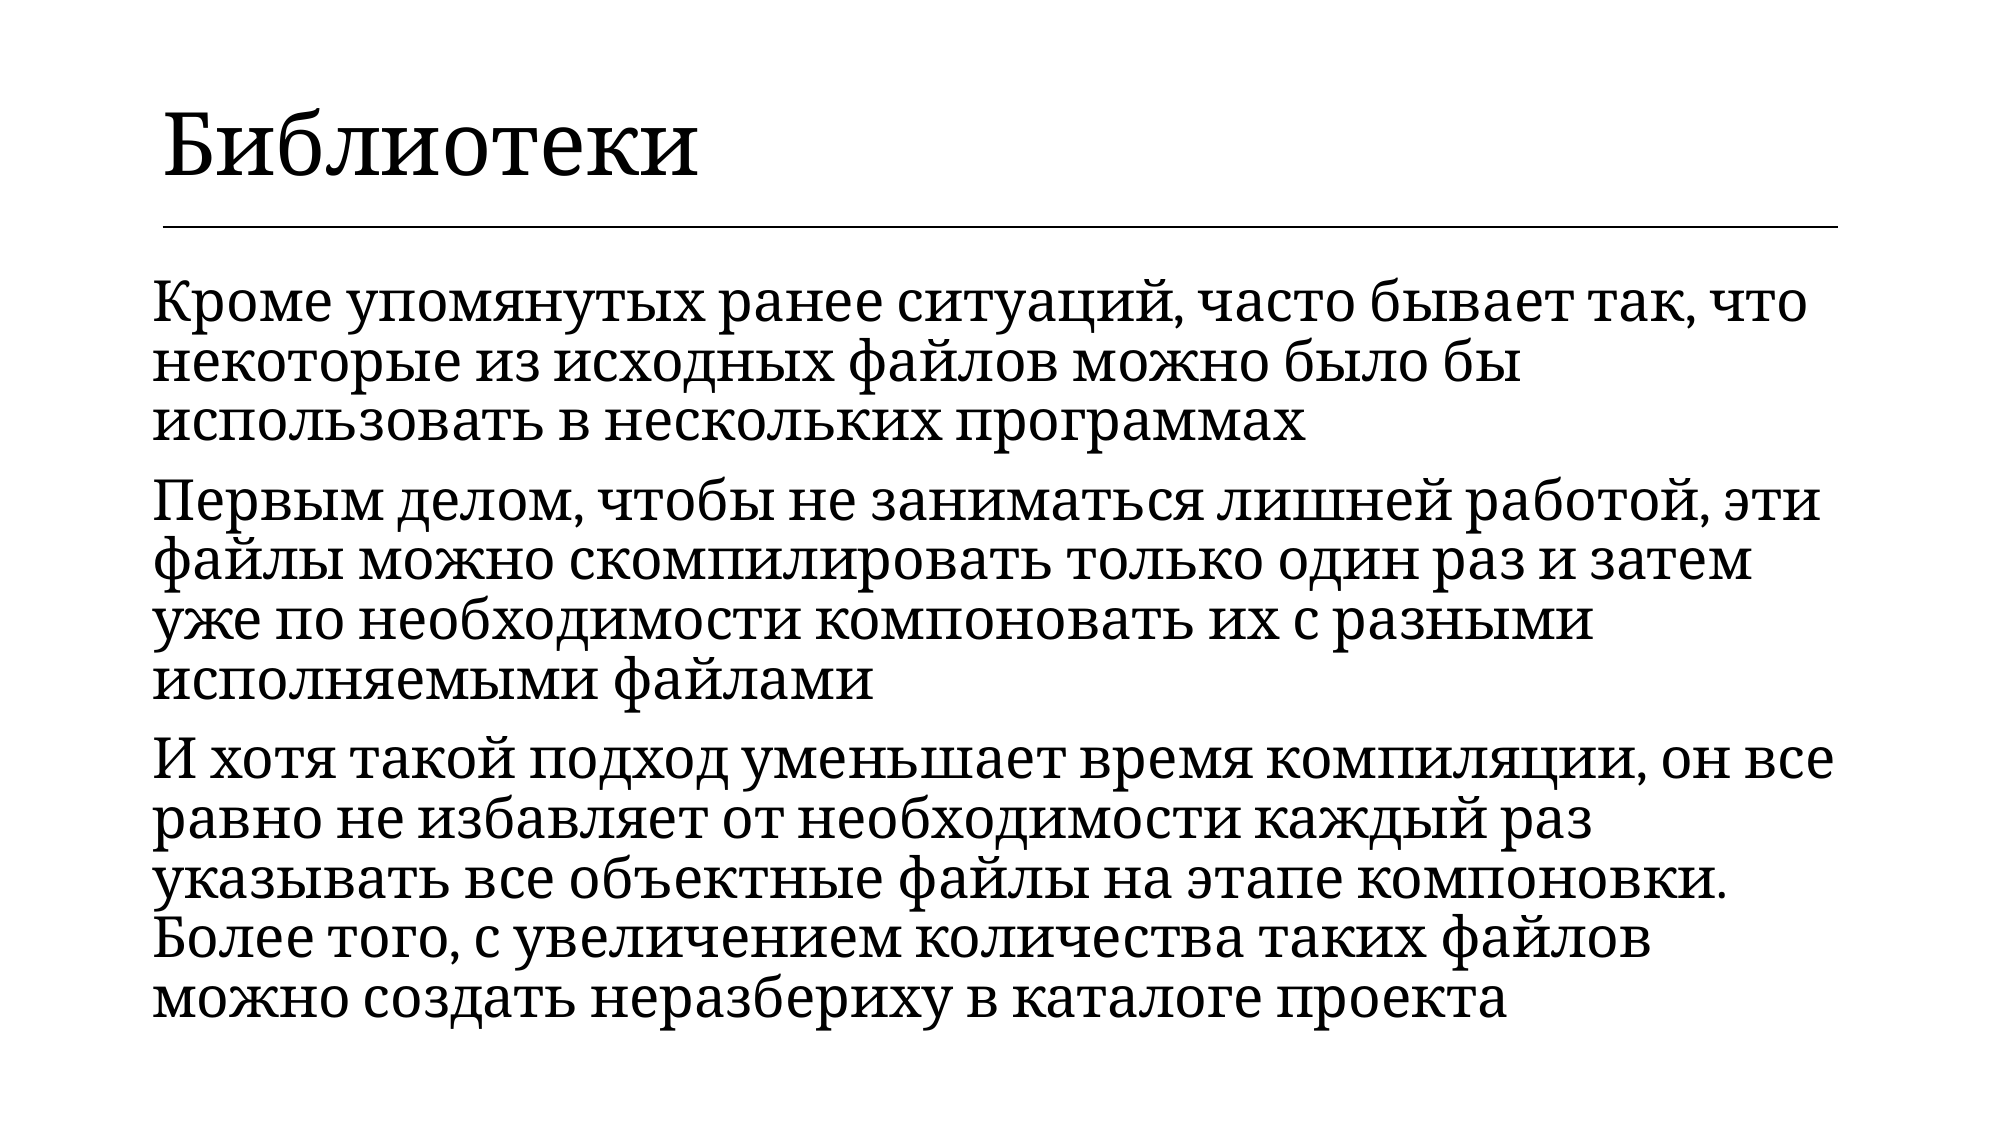

| Библиотеки |
| --- |
Кроме упомянутых ранее ситуаций, часто бывает так, что некоторые из исходных файлов можно было бы использовать в нескольких программах
Первым делом, чтобы не заниматься лишней работой, эти файлы можно скомпилировать только один раз и затем уже по необходимости компоновать их с разными исполняемыми файлами
И хотя такой подход уменьшает время компиляции, он все равно не избавляет от необходимости каждый раз указывать все объектные файлы на этапе компоновки. Более того, с увеличением количества таких файлов можно создать неразбериху в каталоге проекта